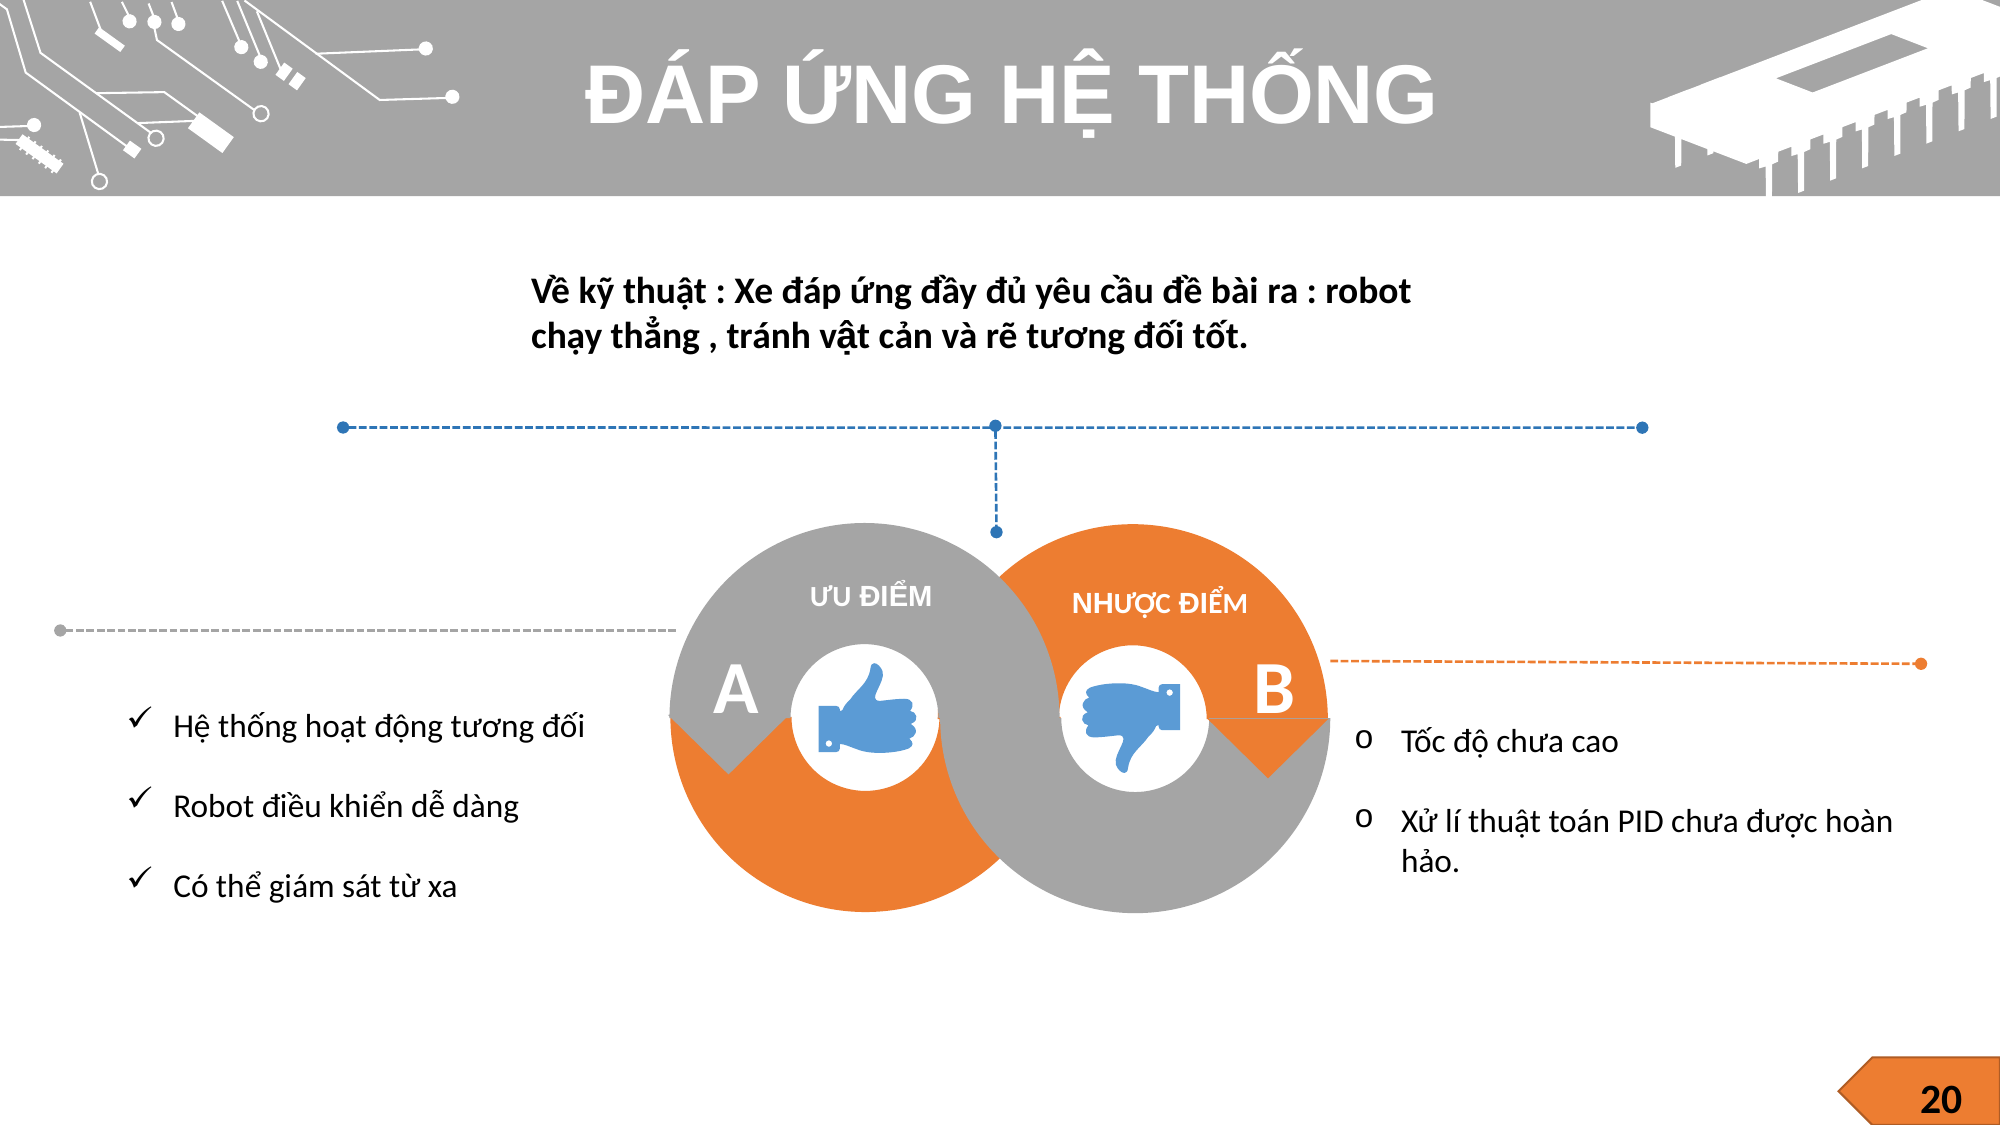

ĐÁP ỨNG HỆ THỐNG
Về kỹ thuật : Xe đáp ứng đầy đủ yêu cầu đề bài ra : robot chạy thẳng , tránh vật cản và rẽ tương đối tốt.

ƯU ĐIỂM
NHƯỢC ĐIỂM
A
B

Hệ thống hoạt động tương đối

Robot điều khiển dễ dàng

Có thể giám sát từ xa
Tốc độ chưa cao

Xử lí thuật toán PID chưa được hoàn hảo.

20